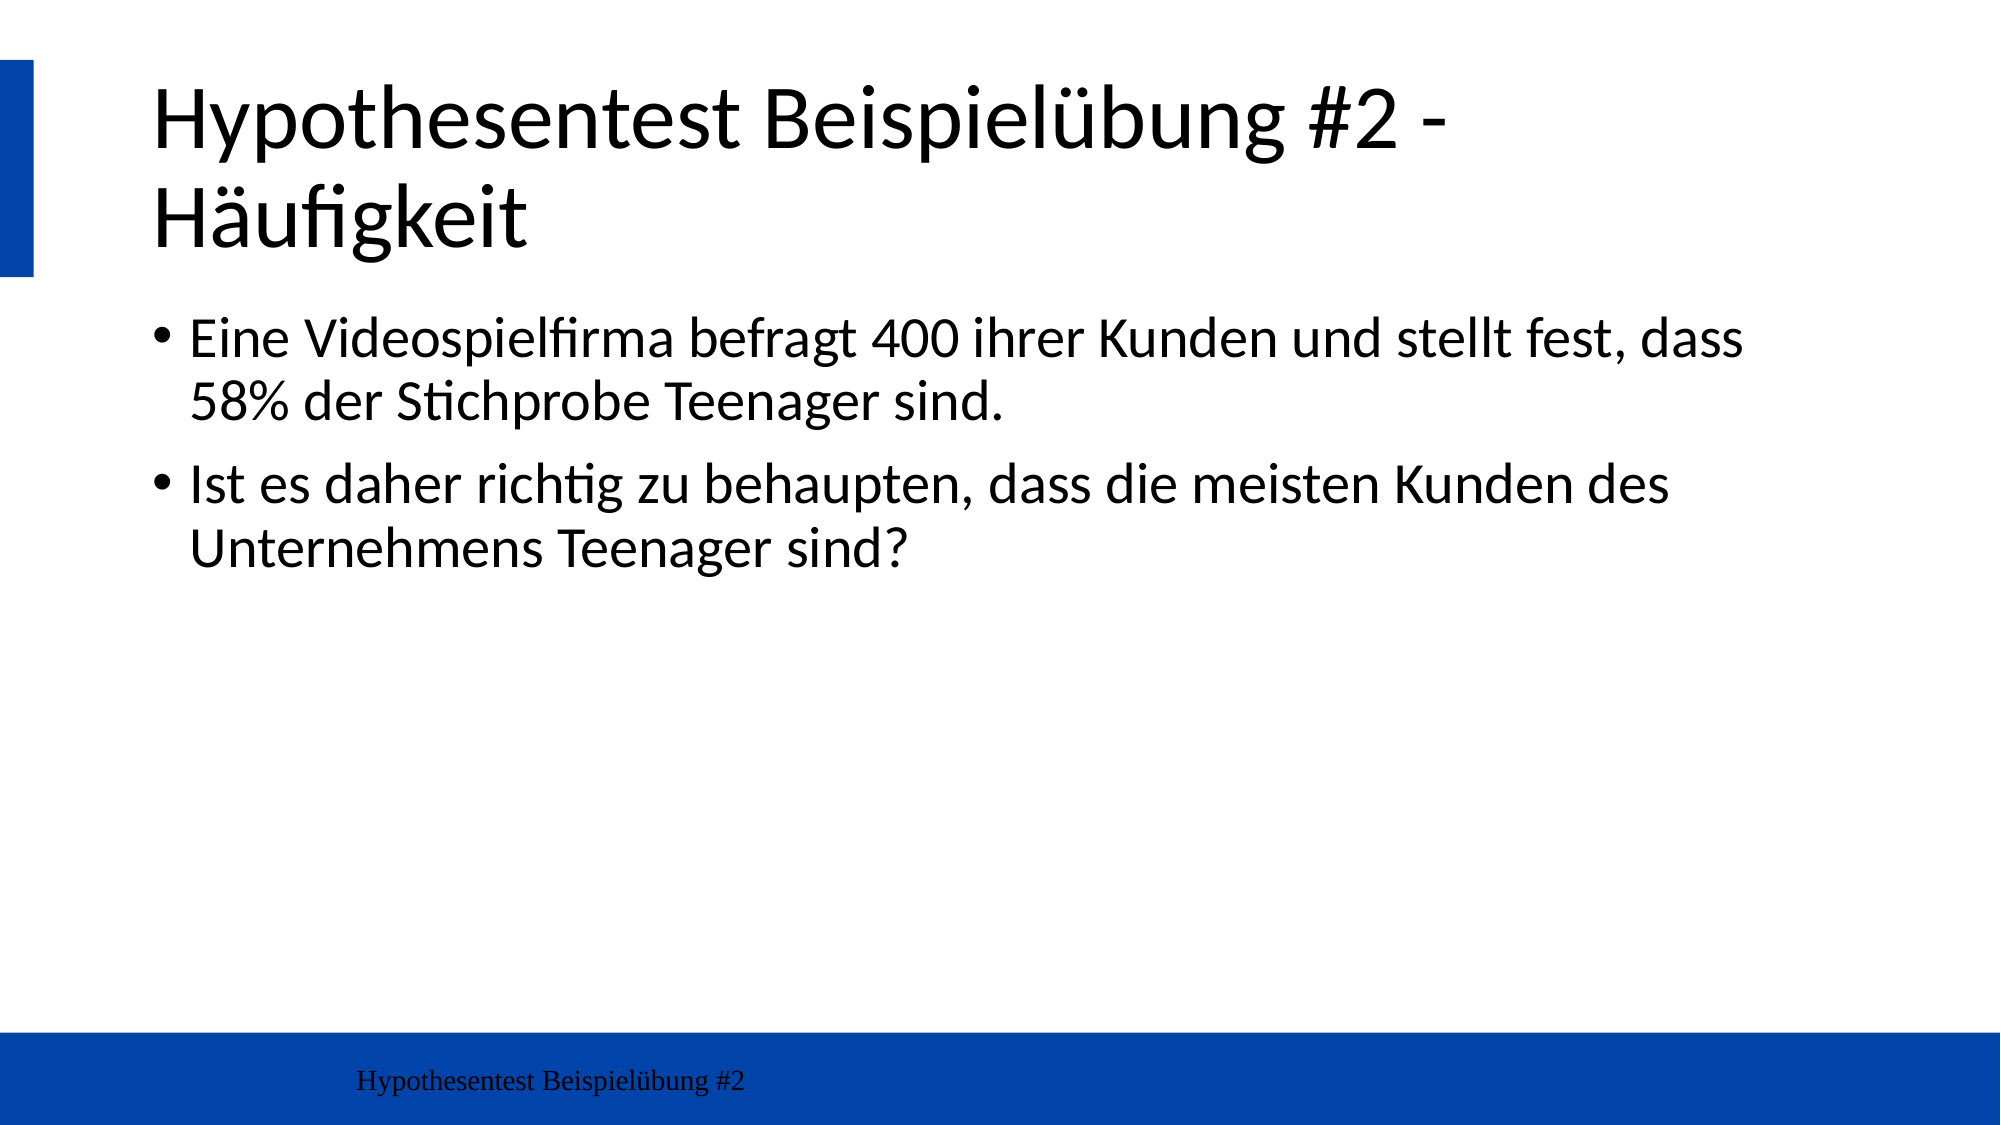

# Hypothesentest Beispielübung #2 - Häufigkeit
Eine Videospielfirma befragt 400 ihrer Kunden und stellt fest, dass 58% der Stichprobe Teenager sind.
Ist es daher richtig zu behaupten, dass die meisten Kunden des Unternehmens Teenager sind?
Hypothesentest Beispielübung #2